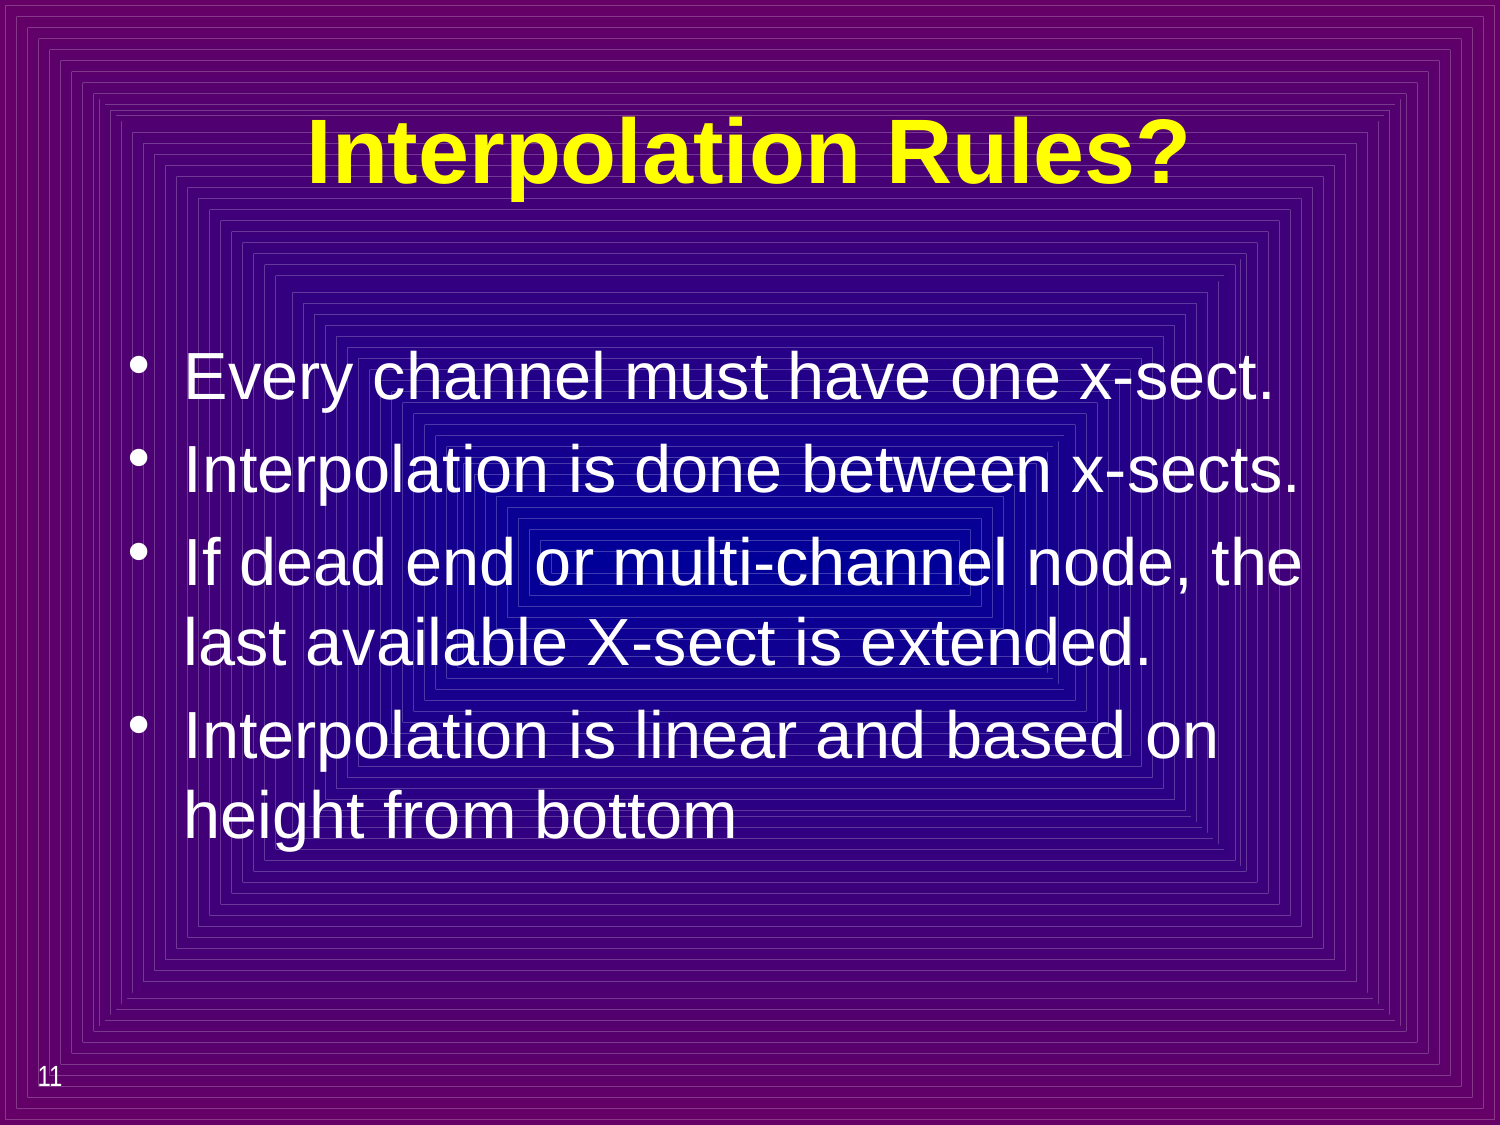

# Interpolation Rules?
Every channel must have one x-sect.
Interpolation is done between x-sects.
If dead end or multi-channel node, the last available X-sect is extended.
Interpolation is linear and based on height from bottom
11